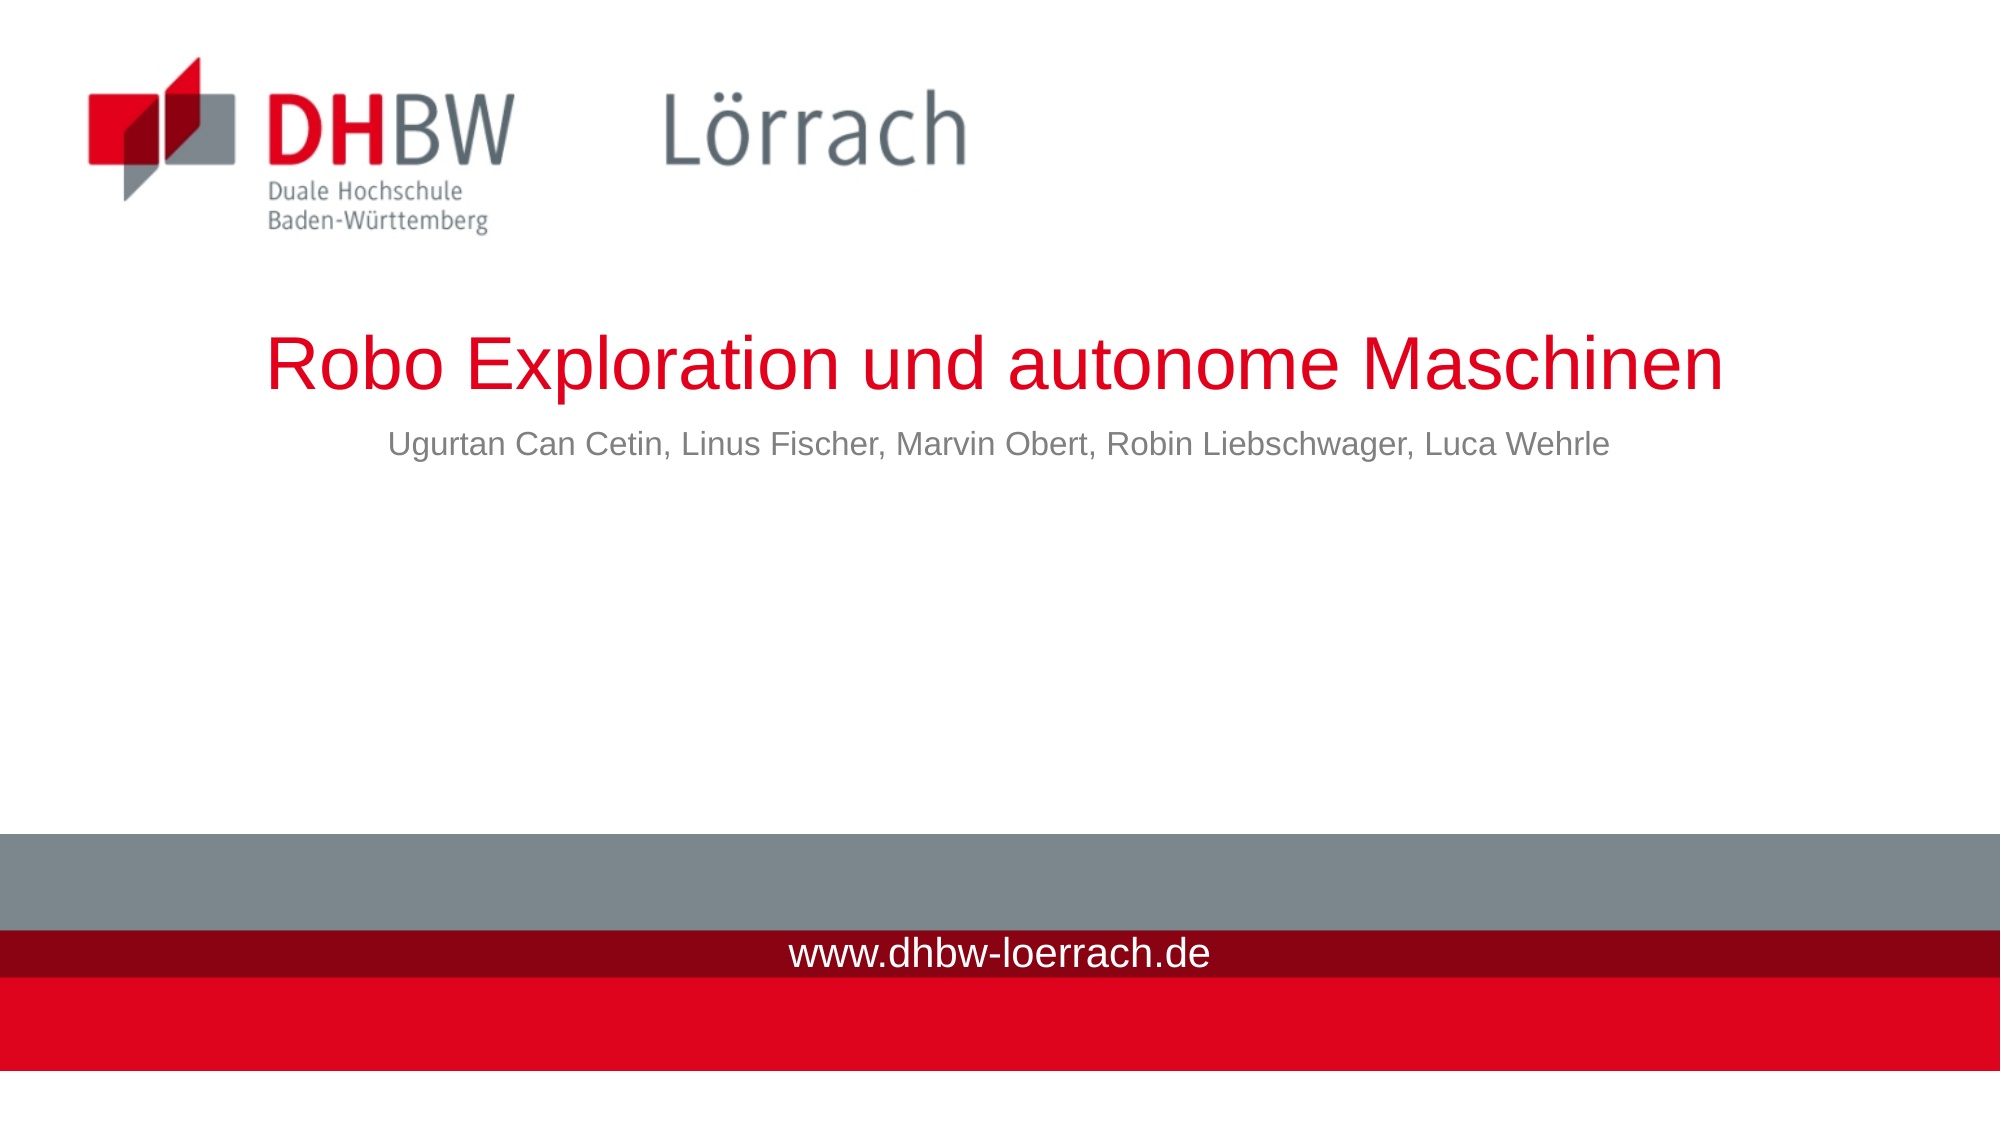

# Robo Exploration und autonome Maschinen
Ugurtan Can Cetin, Linus Fischer, Marvin Obert, Robin Liebschwager, Luca Wehrle